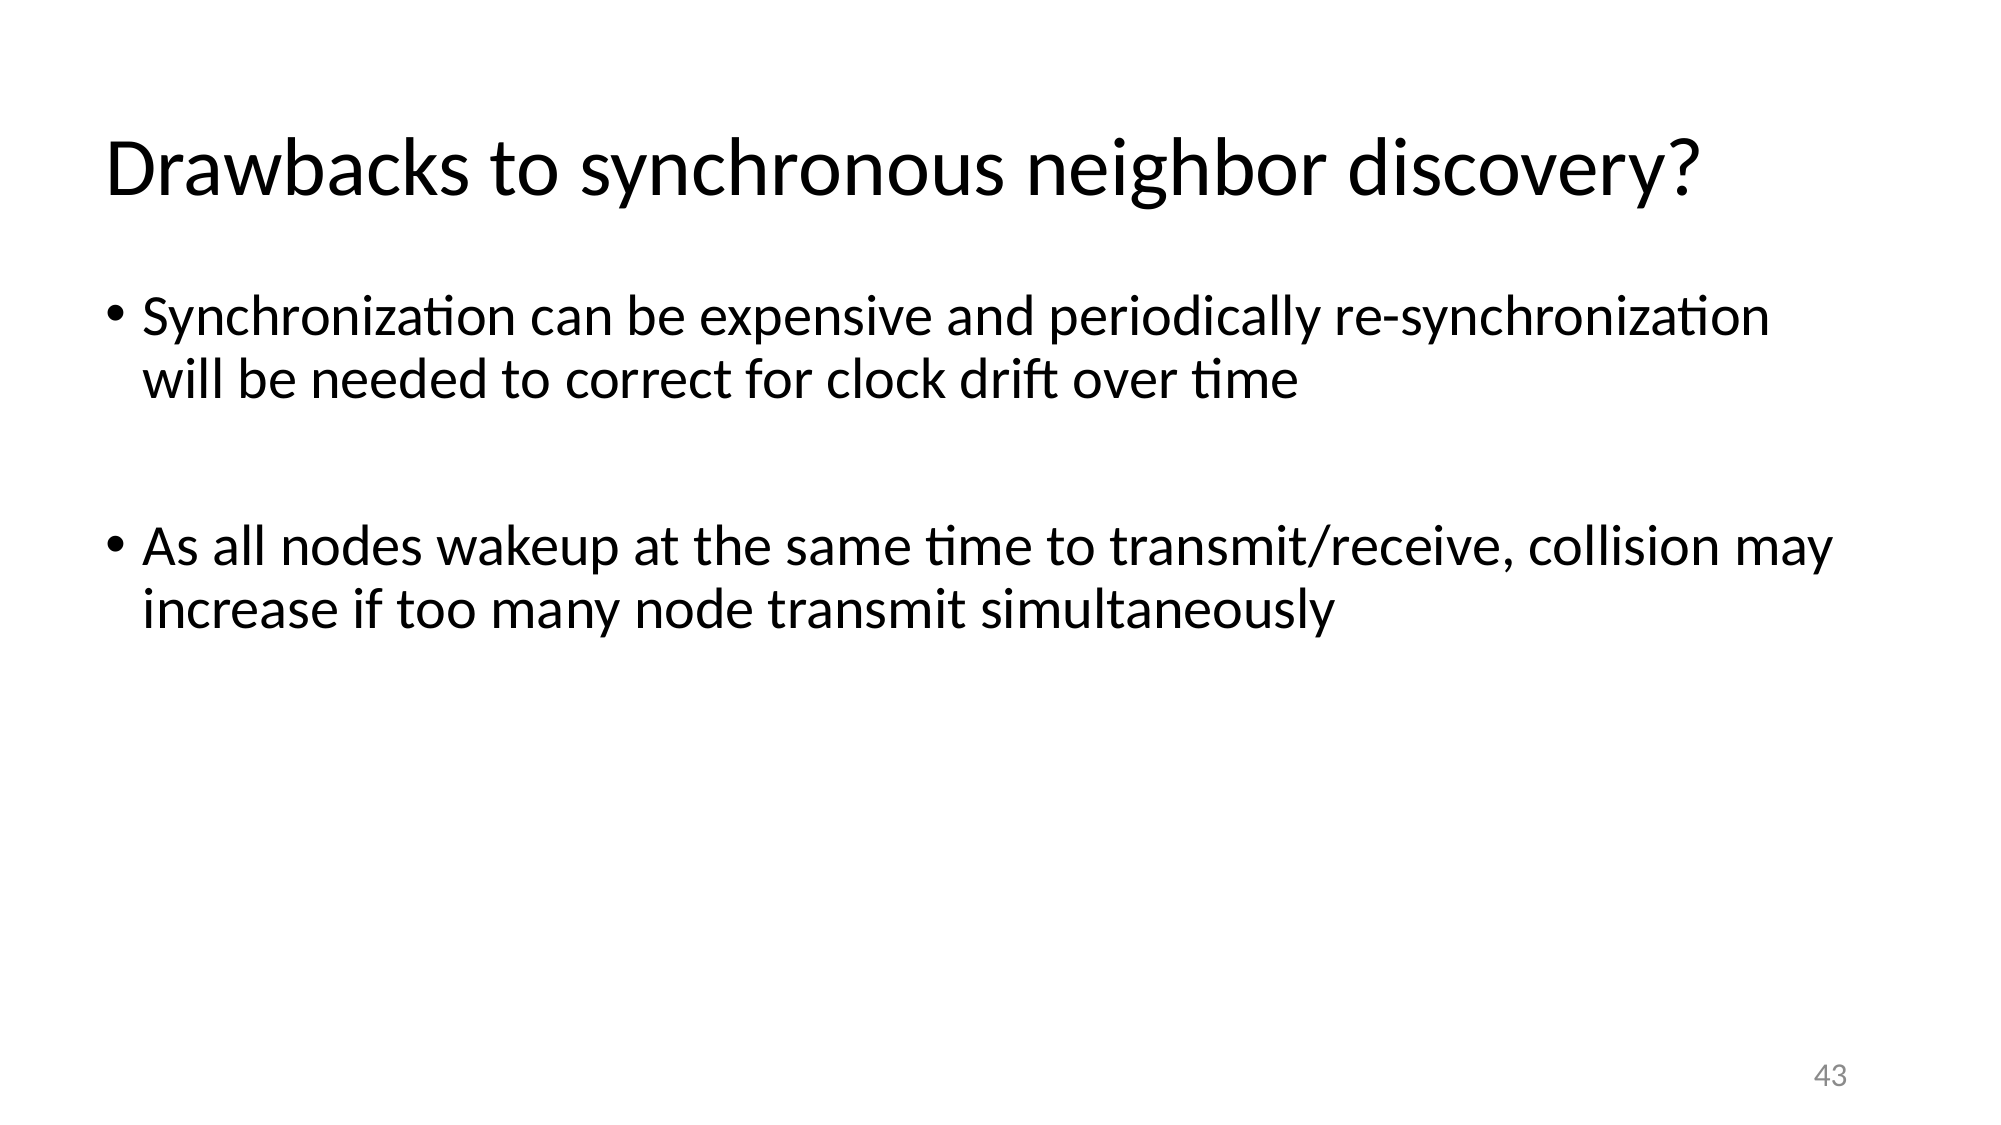

# Drawbacks to synchronous neighbor discovery?
Synchronization can be expensive and periodically re-synchronization will be needed to correct for clock drift over time

As all nodes wakeup at the same time to transmit/receive, collision may increase if too many node transmit simultaneously

43